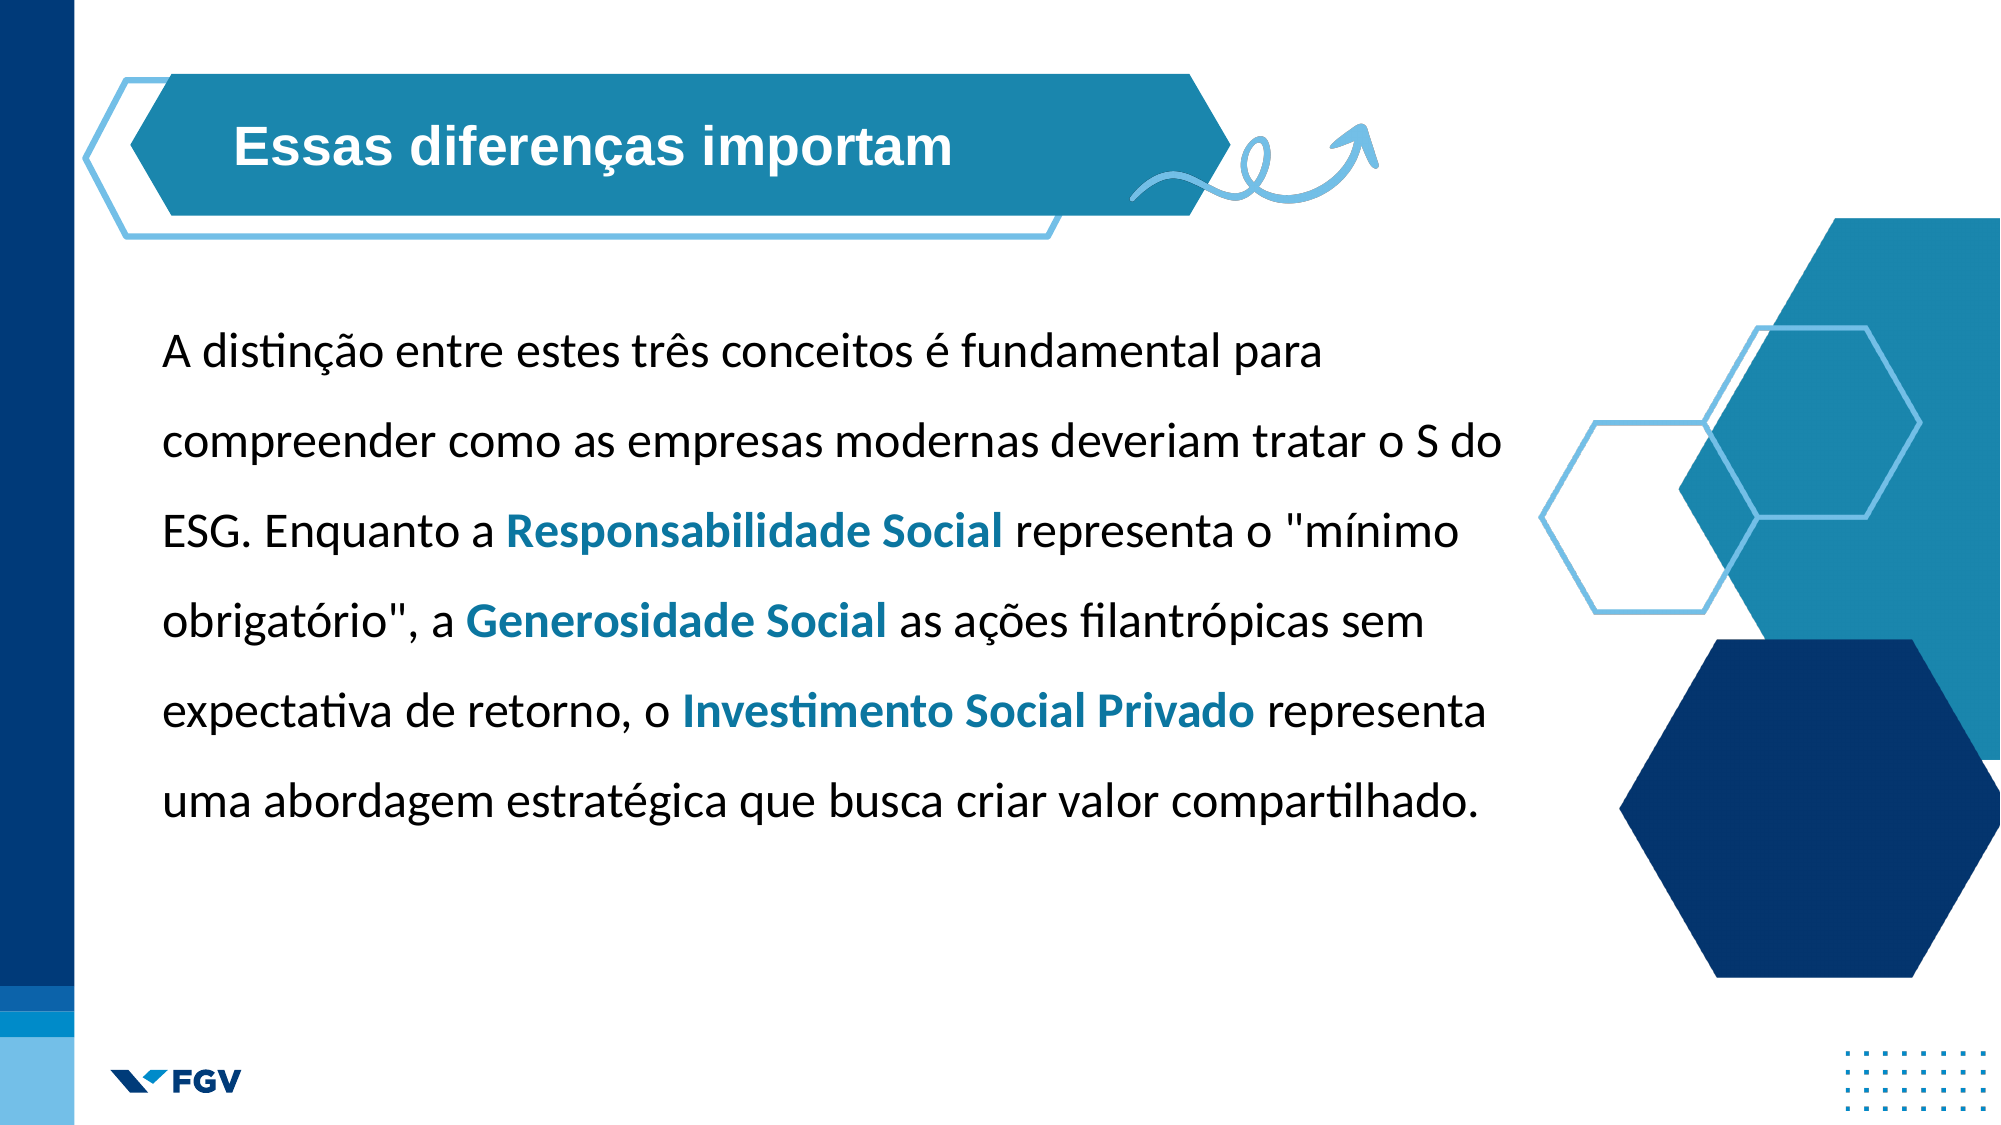

Essas diferenças importam

A distinção entre estes três conceitos é fundamental para compreender como as empresas modernas deveriam tratar o S do ESG. Enquanto a Responsabilidade Social representa o "mínimo obrigatório", a Generosidade Social as ações filantrópicas sem expectativa de retorno, o Investimento Social Privado representa uma abordagem estratégica que busca criar valor compartilhado.